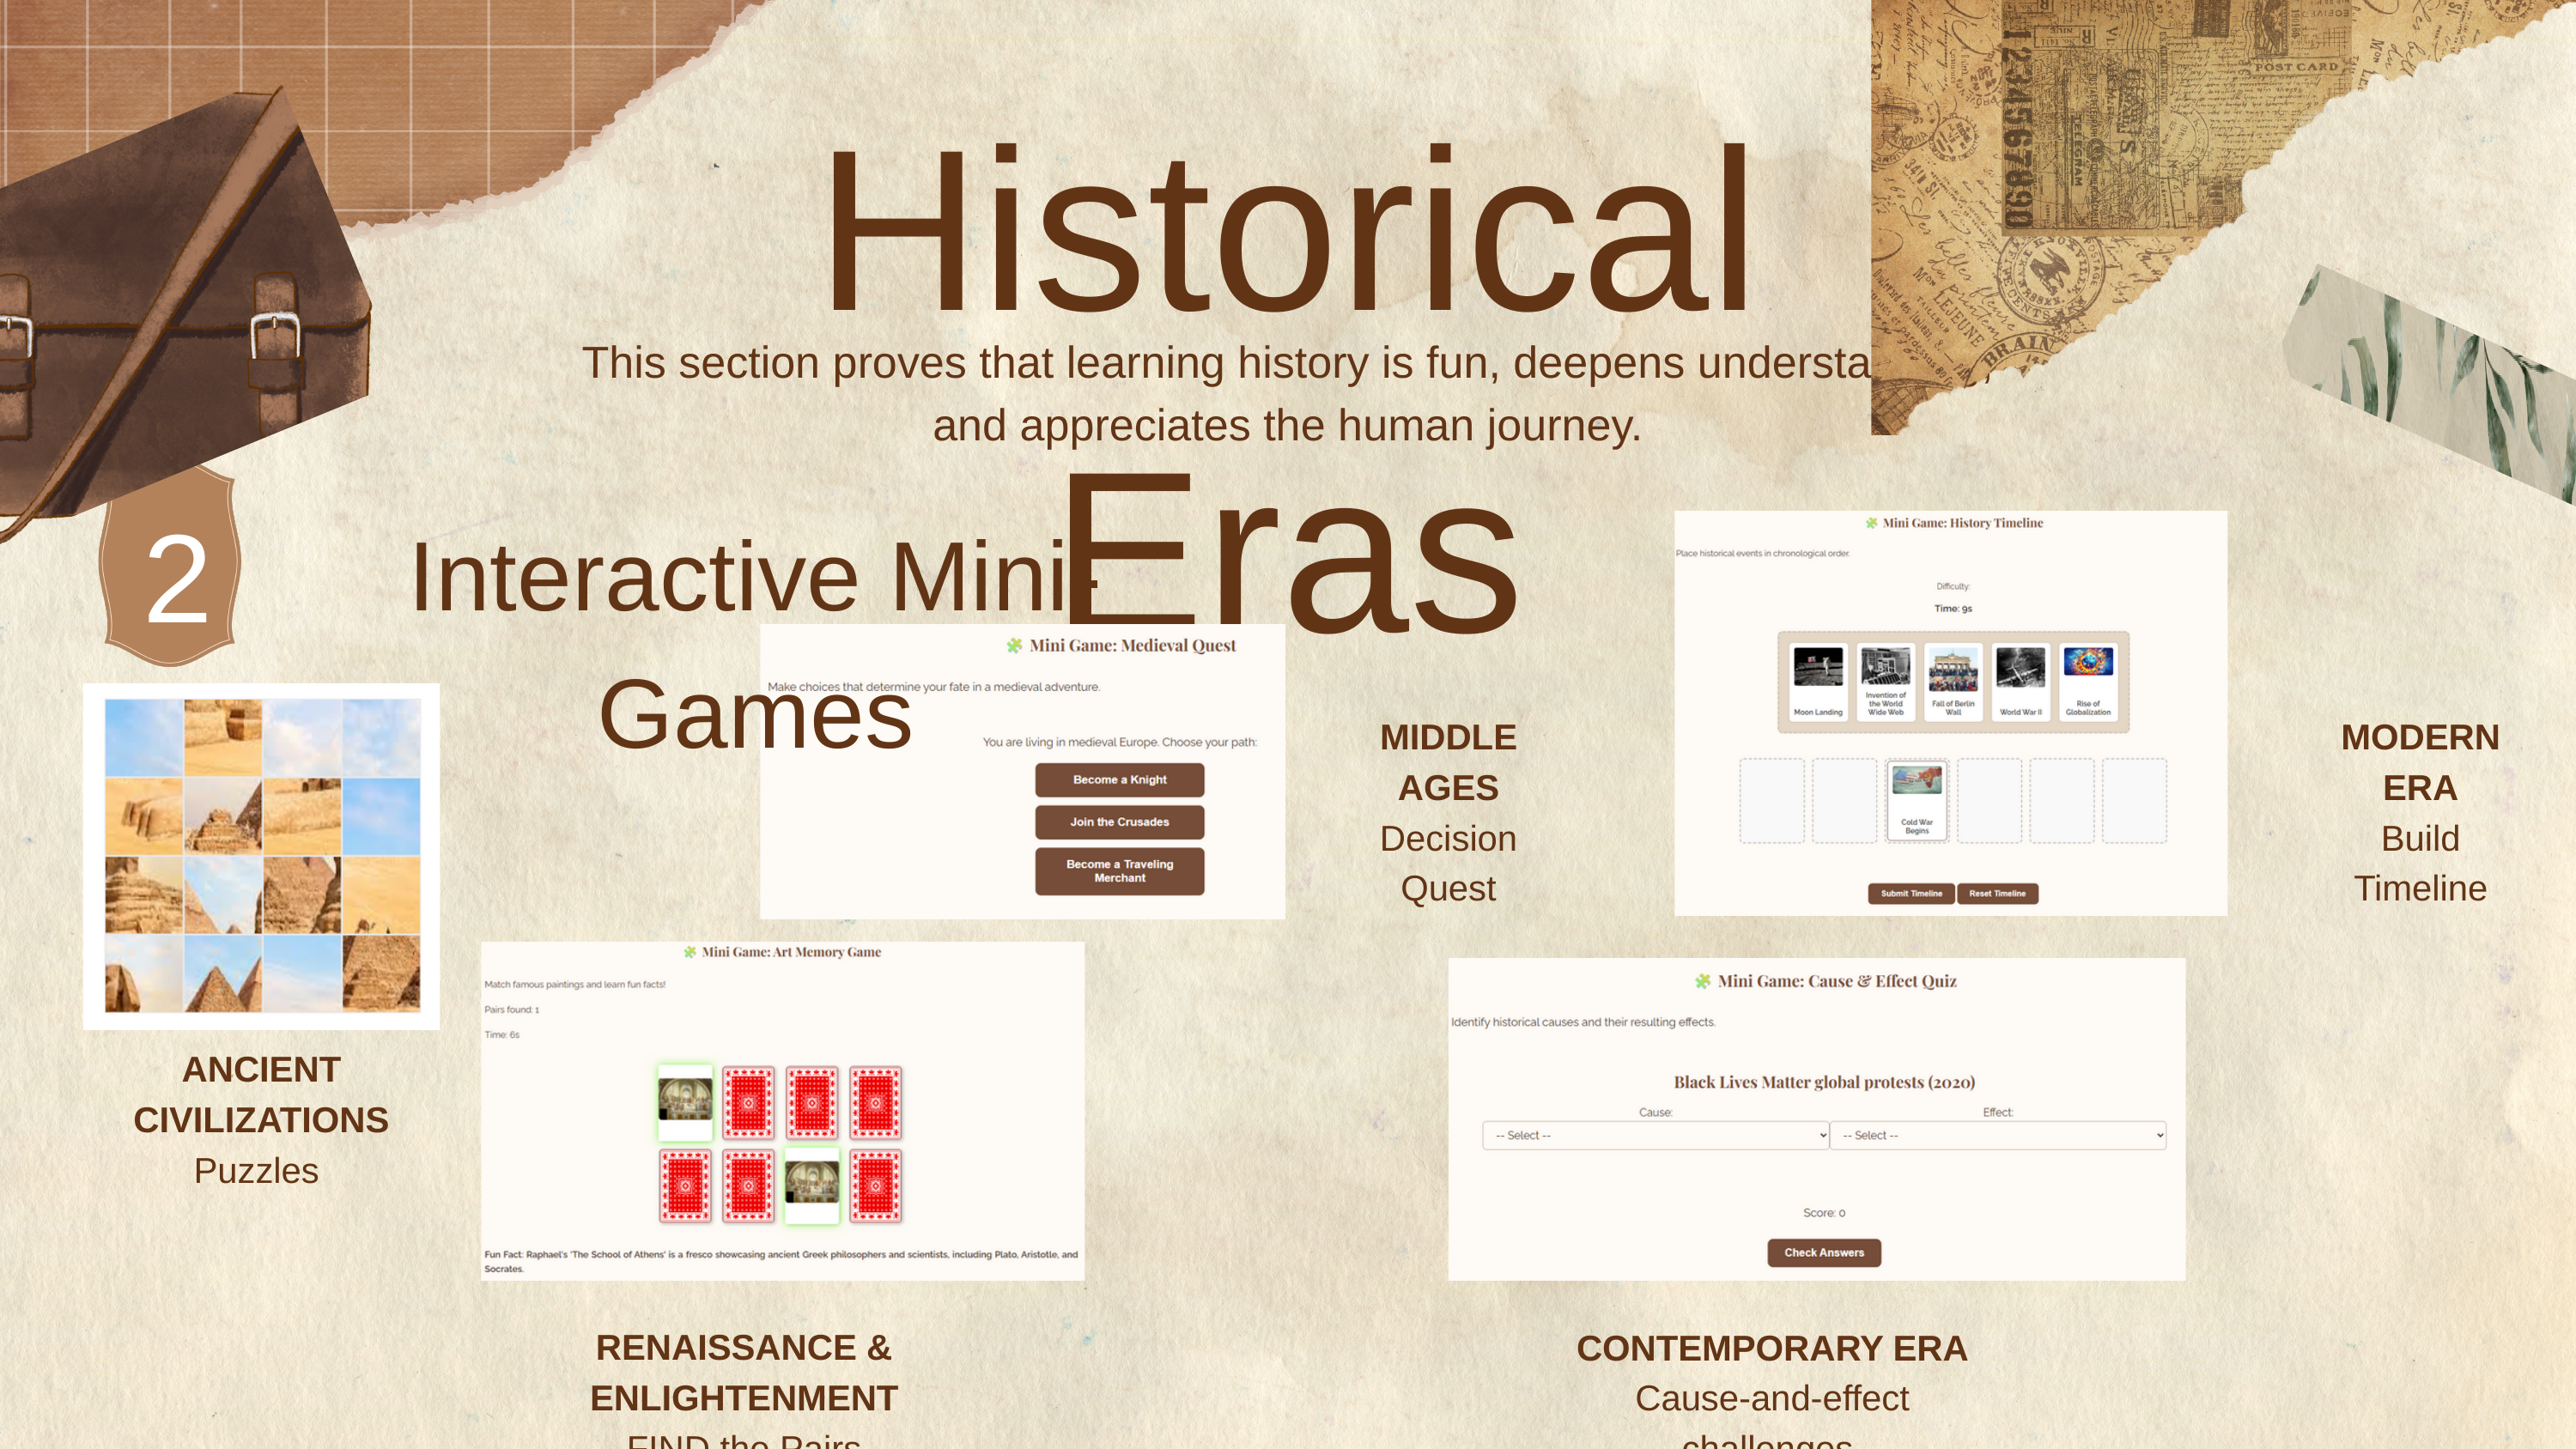

Historical Eras

This section proves that learning history is fun, deepens understanding, and appreciates the human journey.

2
Interactive Mini-Games

MIDDLE AGES
Decision Quest
MODERN ERA
Build Timeline

ANCIENT CIVILIZATIONS
Puzzles
RENAISSANCE & ENLIGHTENMENT
FIND the Pairs
CONTEMPORARY ERA
Cause-and-effect challenges.